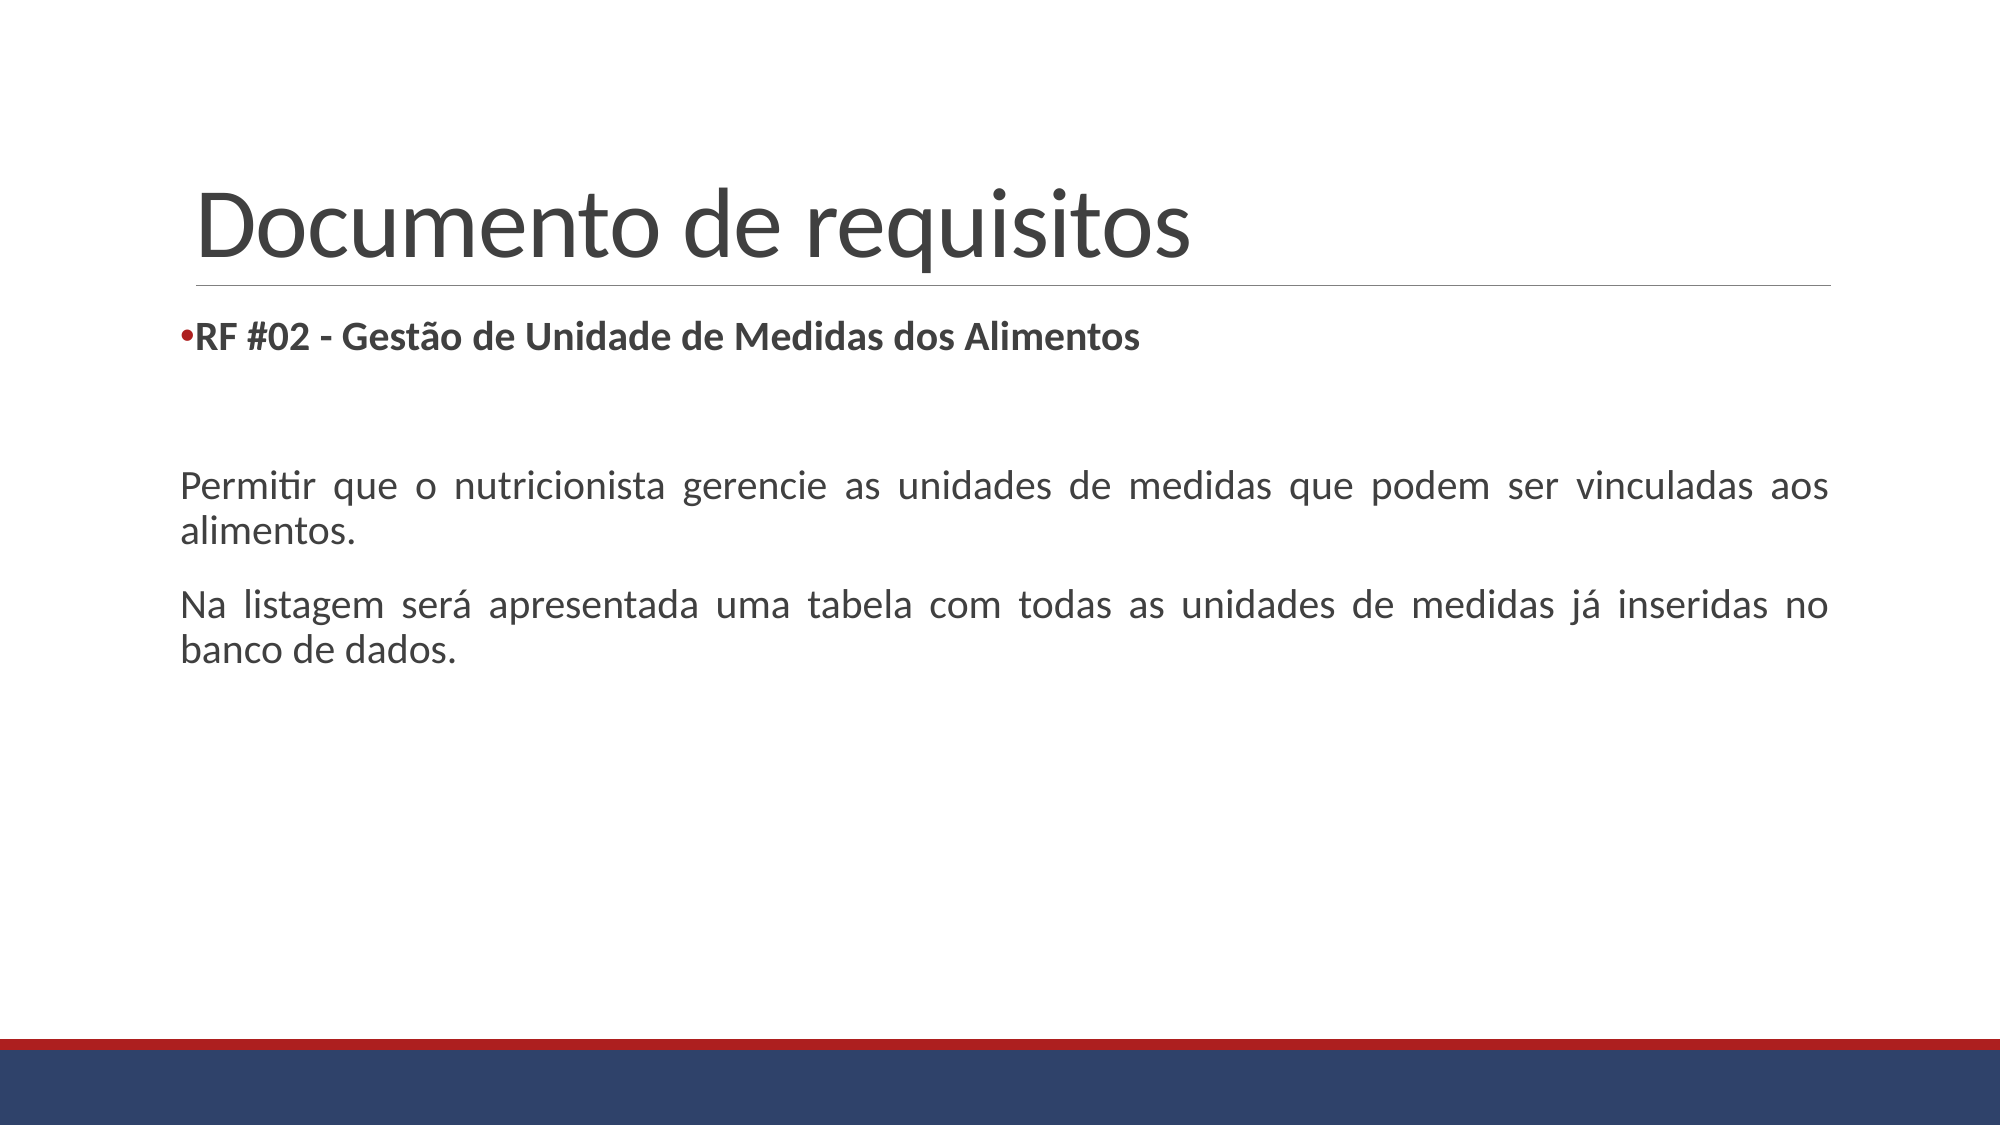

# Documento de requisitos
RF #02 - Gestão de Unidade de Medidas dos Alimentos

Permitir que o nutricionista gerencie as unidades de medidas que podem ser vinculadas aos alimentos.
Na listagem será apresentada uma tabela com todas as unidades de medidas já inseridas no banco de dados.